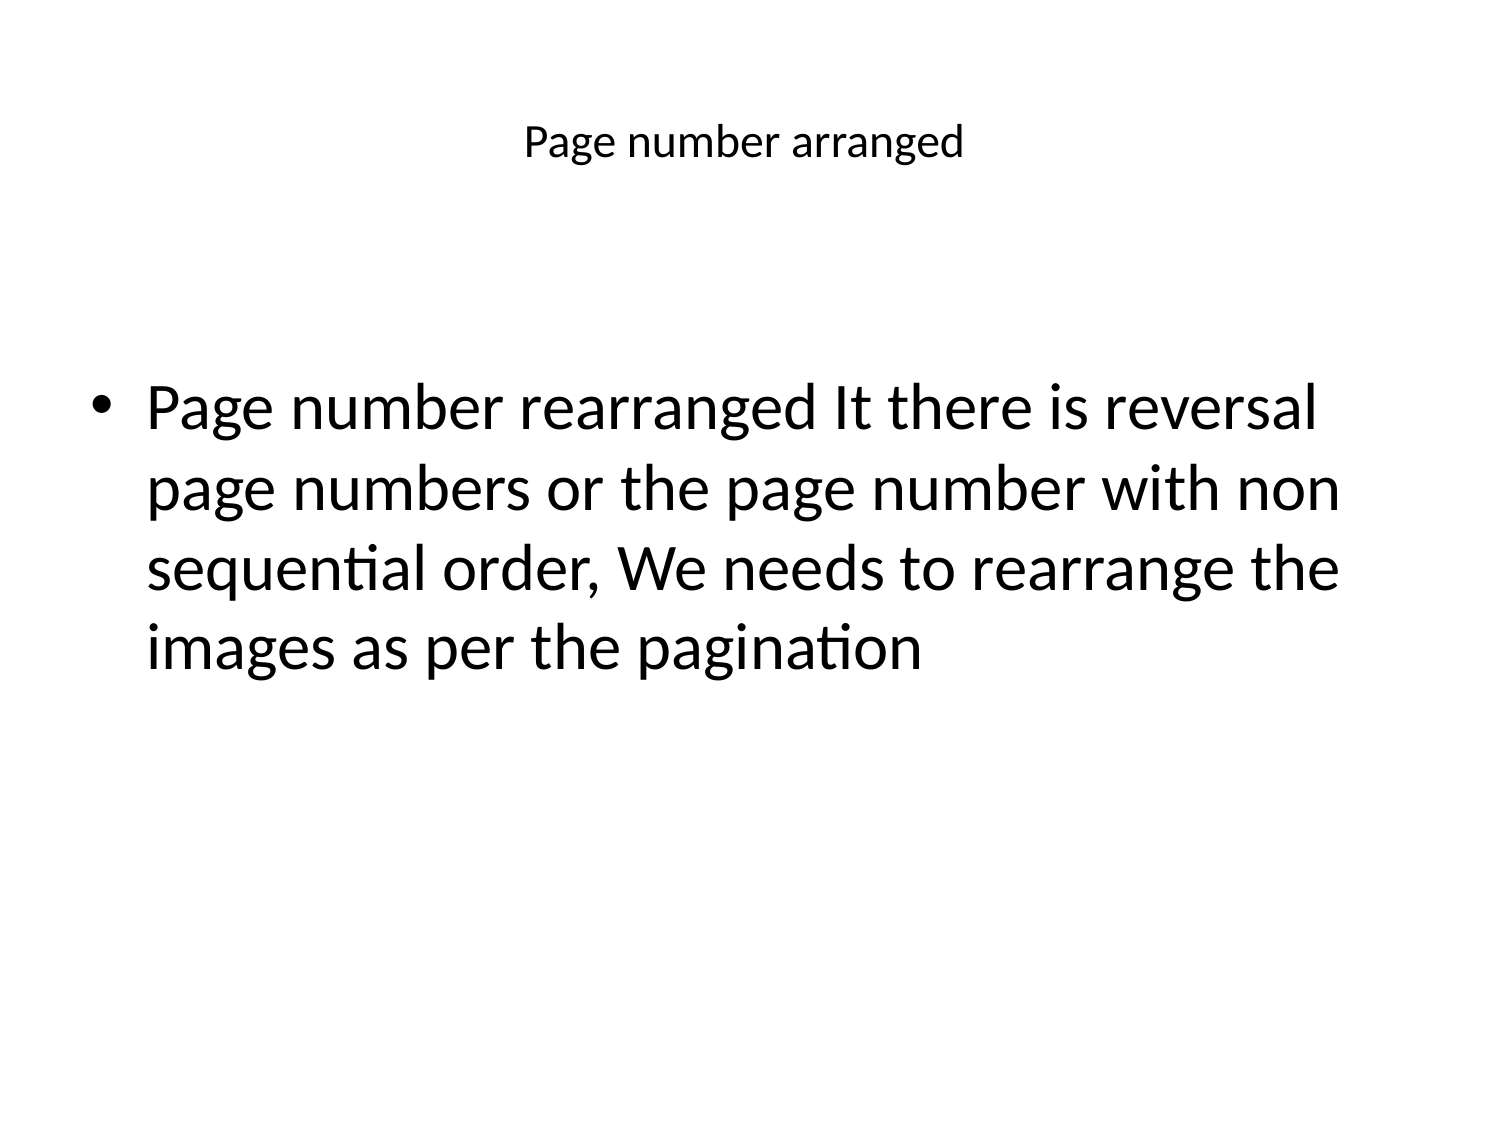

# Page number arranged

Page number rearranged It there is reversal page numbers or the page number with non sequential order, We needs to rearrange the images as per the pagination